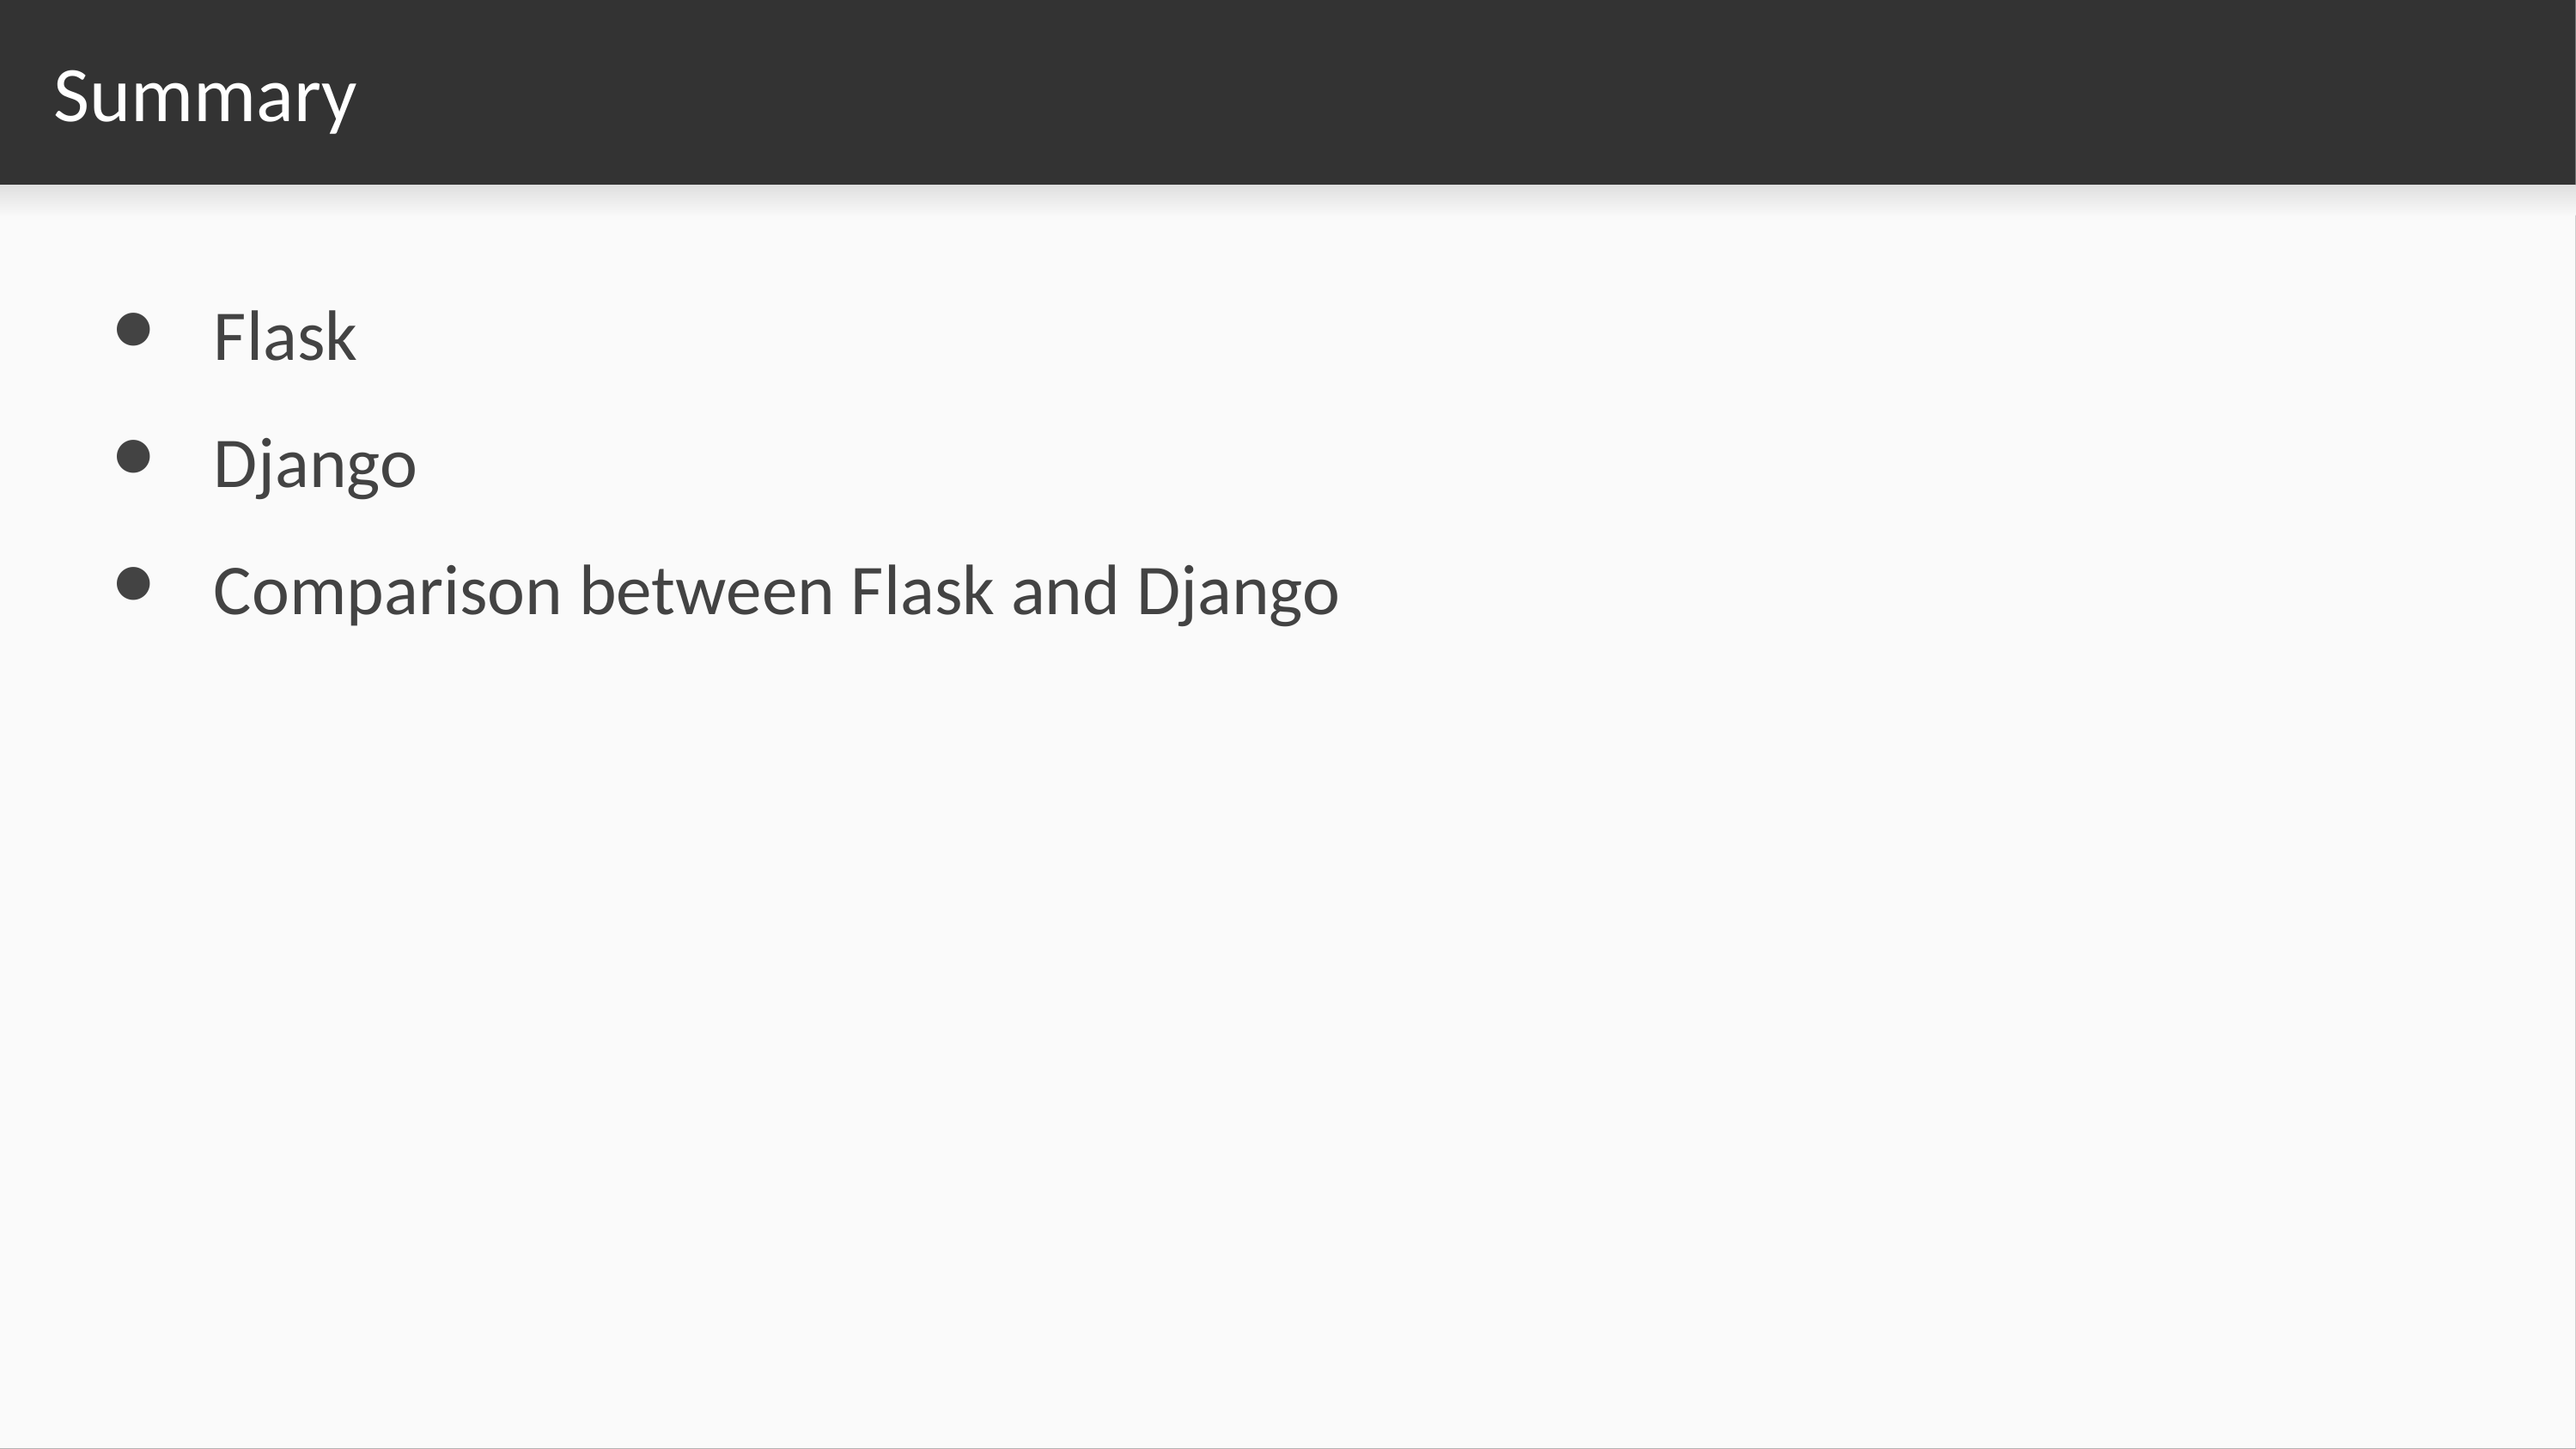

# Summary
Flask
Django
Comparison between Flask and Django